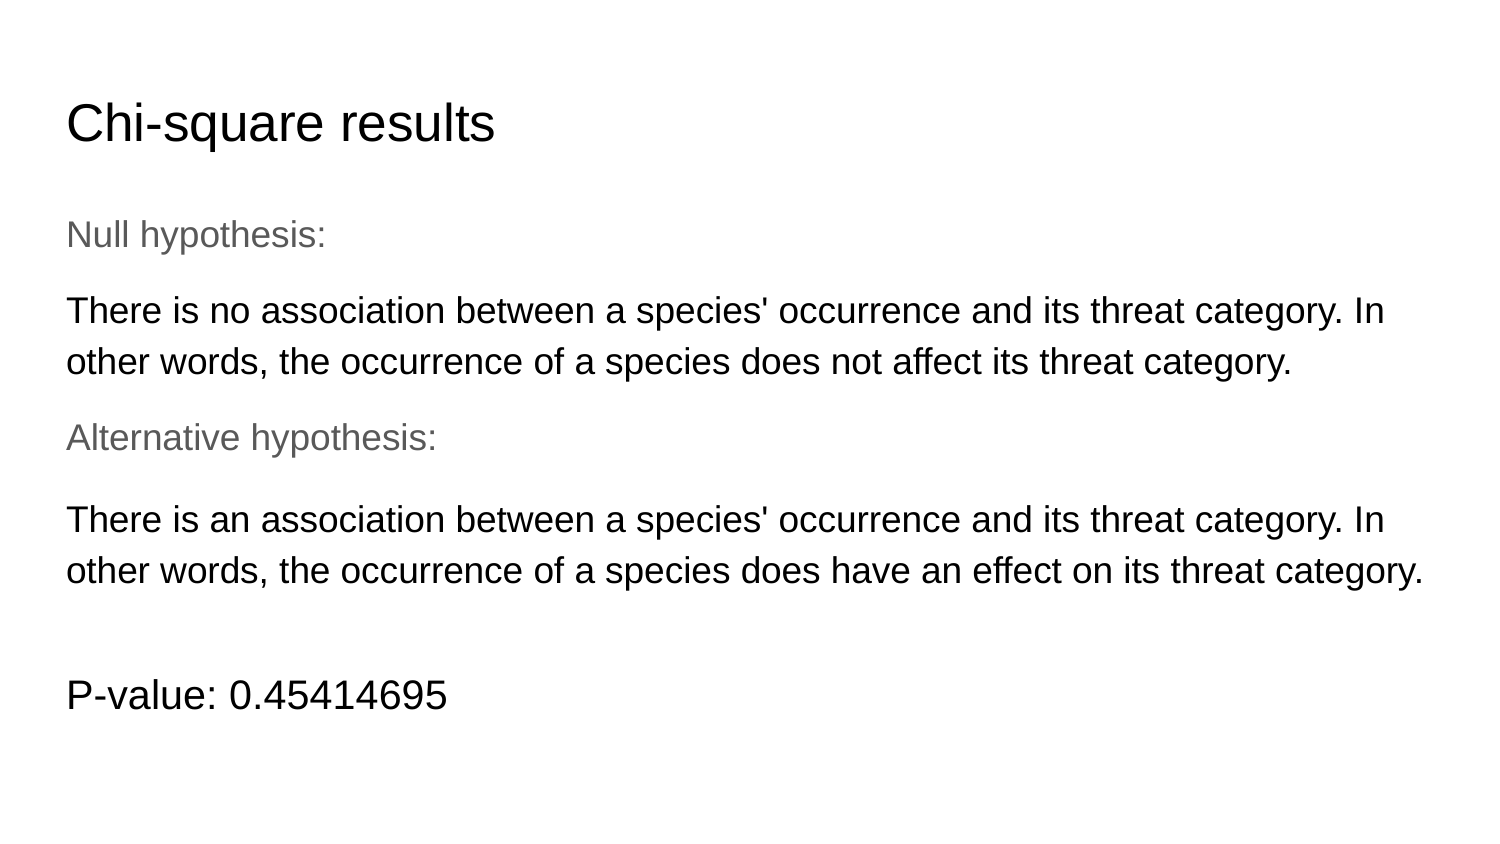

# Chi-square results
Null hypothesis:
There is no association between a species' occurrence and its threat category. In other words, the occurrence of a species does not affect its threat category.
Alternative hypothesis:
There is an association between a species' occurrence and its threat category. In other words, the occurrence of a species does have an effect on its threat category.

P-value: 0.45414695